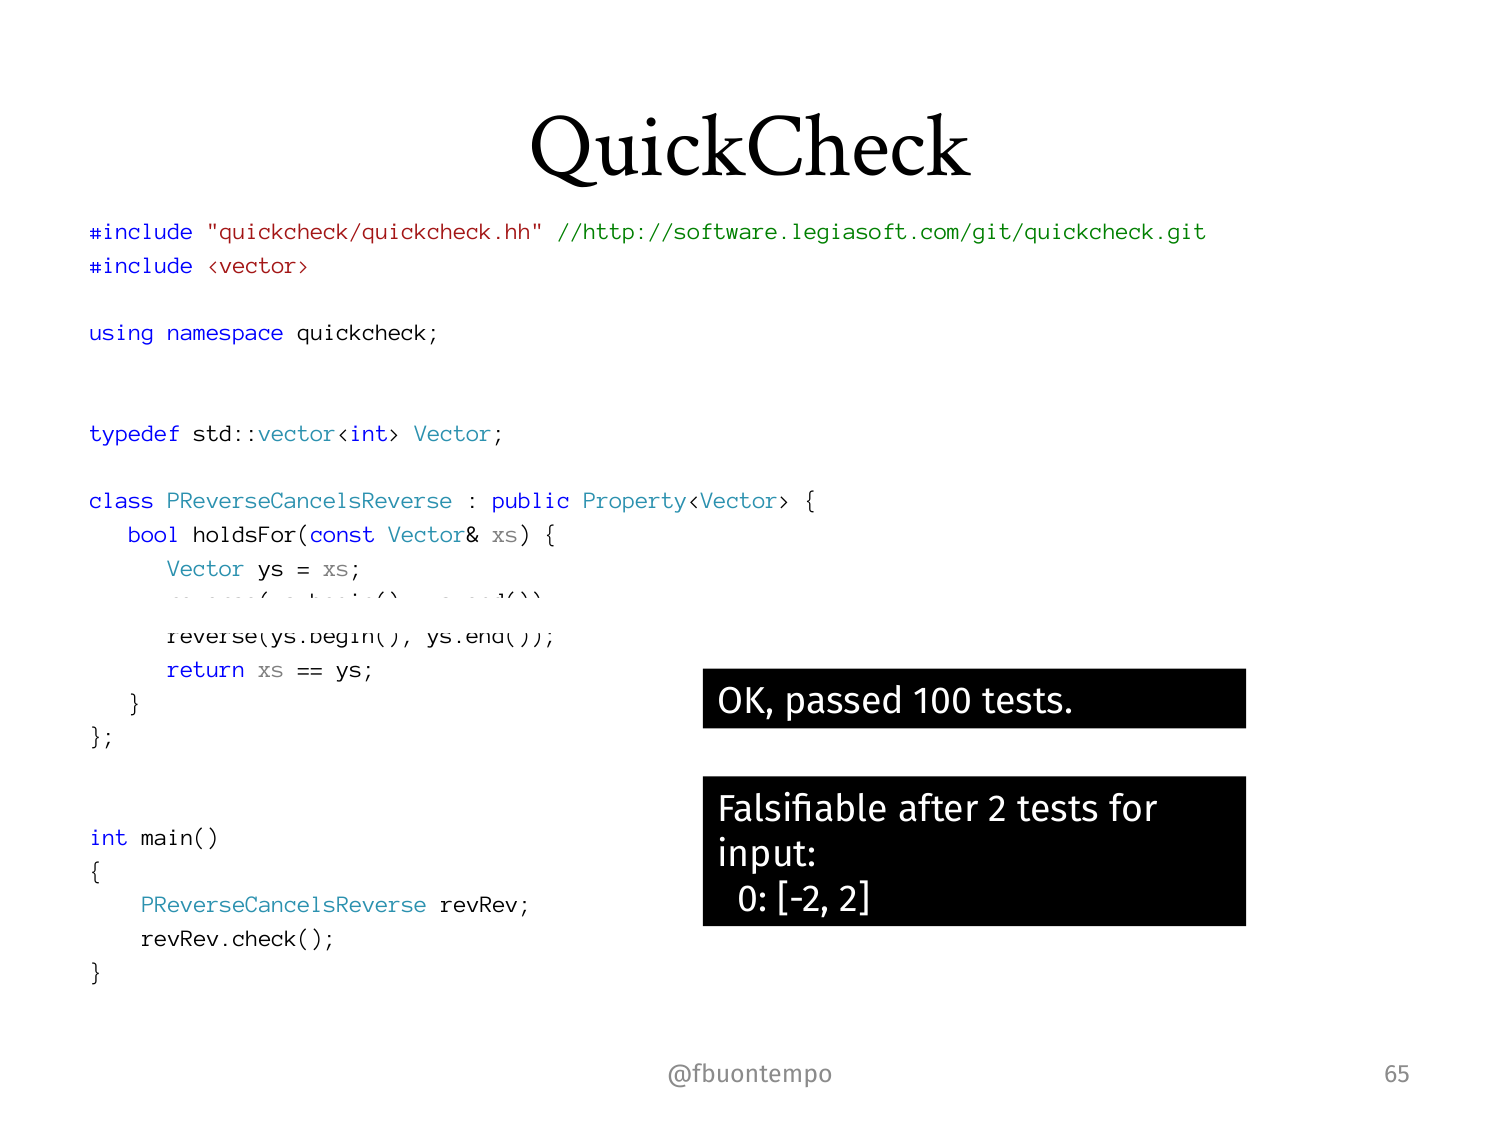

# QuickCheck
#include "quickcheck/quickcheck.hh" //http://software.legiasoft.com/git/quickcheck.git
#include <vector>

using namespace quickcheck;

typedef std::vector<int> Vector;

class PReverseCancelsReverse : public Property<Vector> {
   bool holdsFor(const Vector& xs) {
      Vector ys = xs;
      reverse(ys.begin(), ys.end());
      reverse(ys.begin(), ys.end());
      return xs == ys;
   }
};

int main()
{
    PReverseCancelsReverse revRev;
    revRev.check();
}

OK, passed 100 tests.
Falsifiable after 2 tests for input:
  0: [-2, 2]
@fbuontempo
65